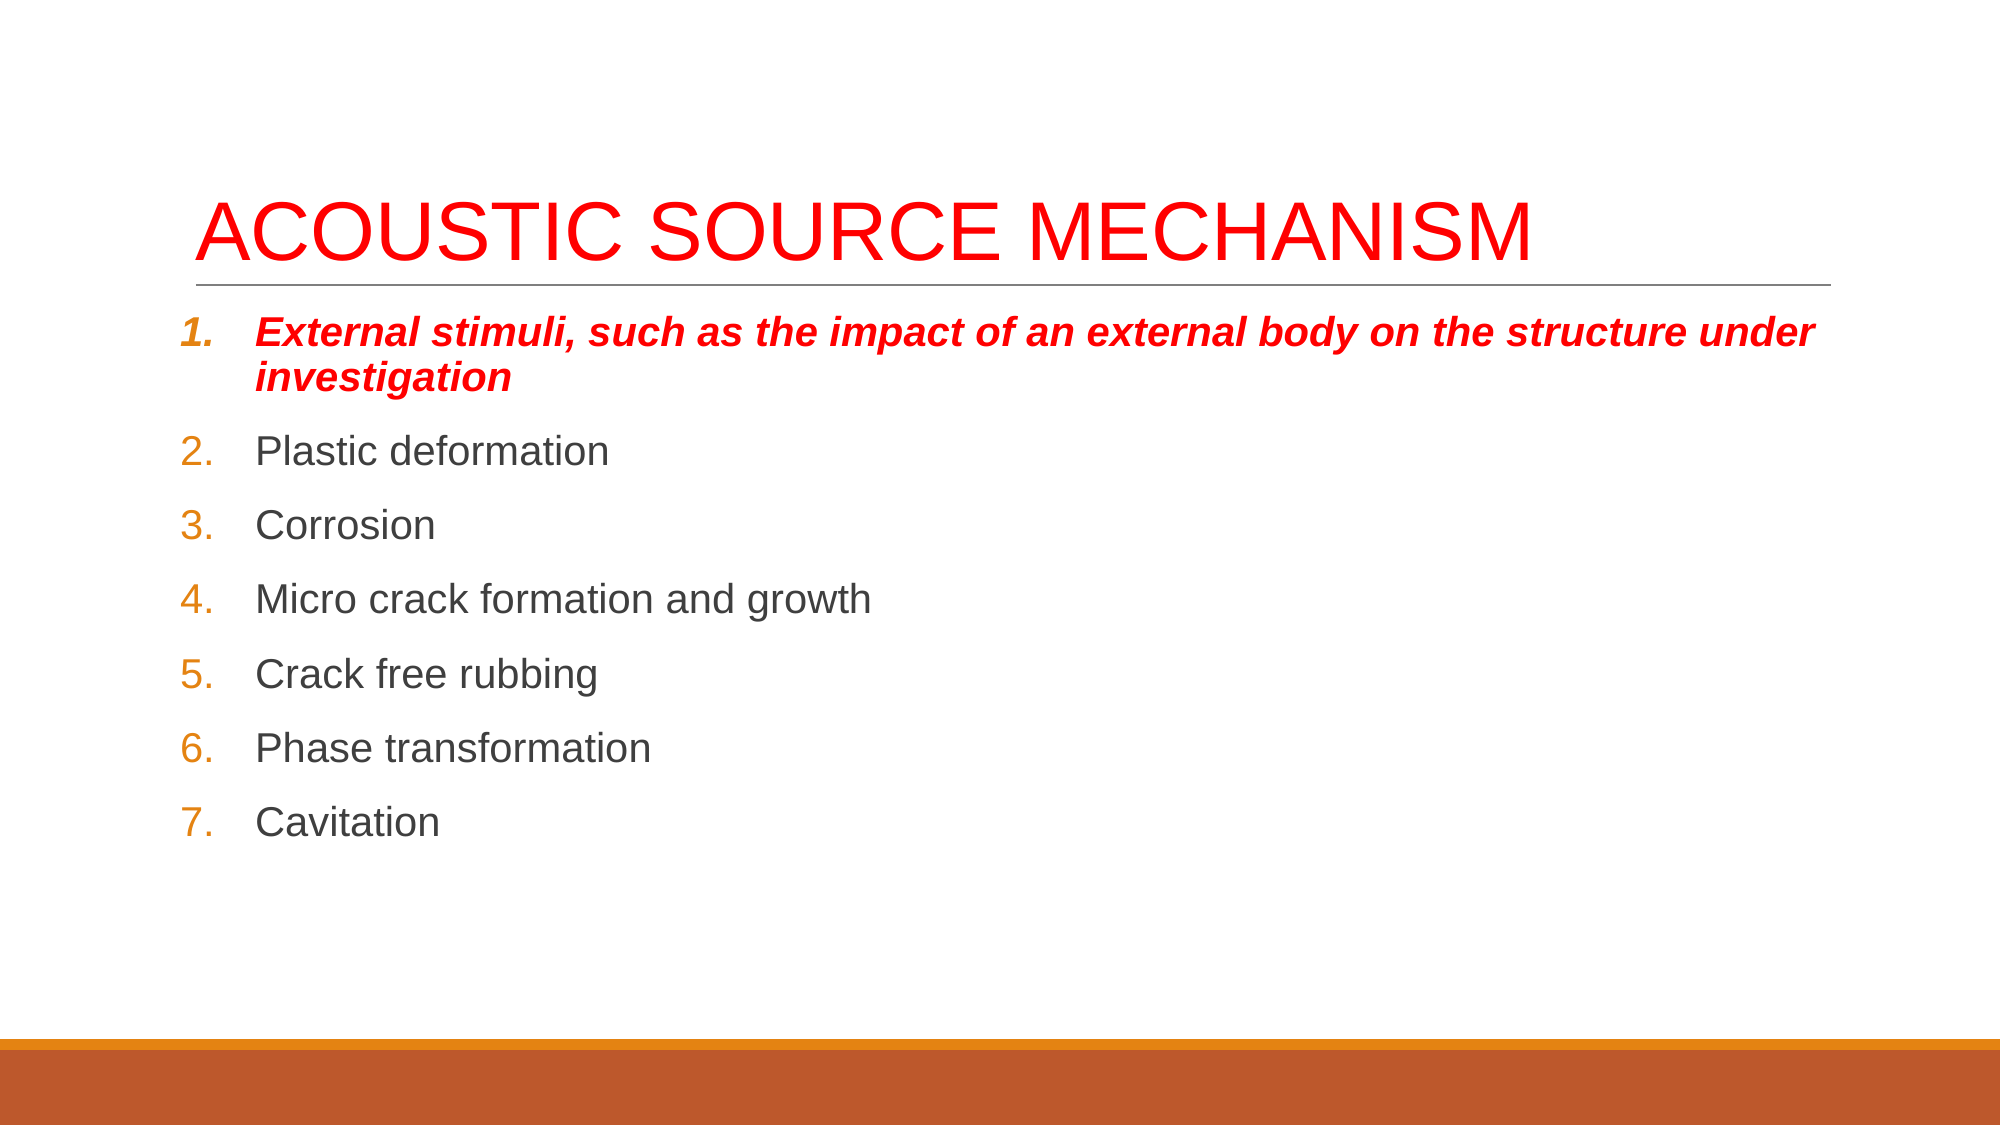

# ACOUSTIC SOURCE MECHANISM
External stimuli, such as the impact of an external body on the structure under investigation
Plastic deformation
Corrosion
Micro crack formation and growth
Crack free rubbing
Phase transformation
Cavitation